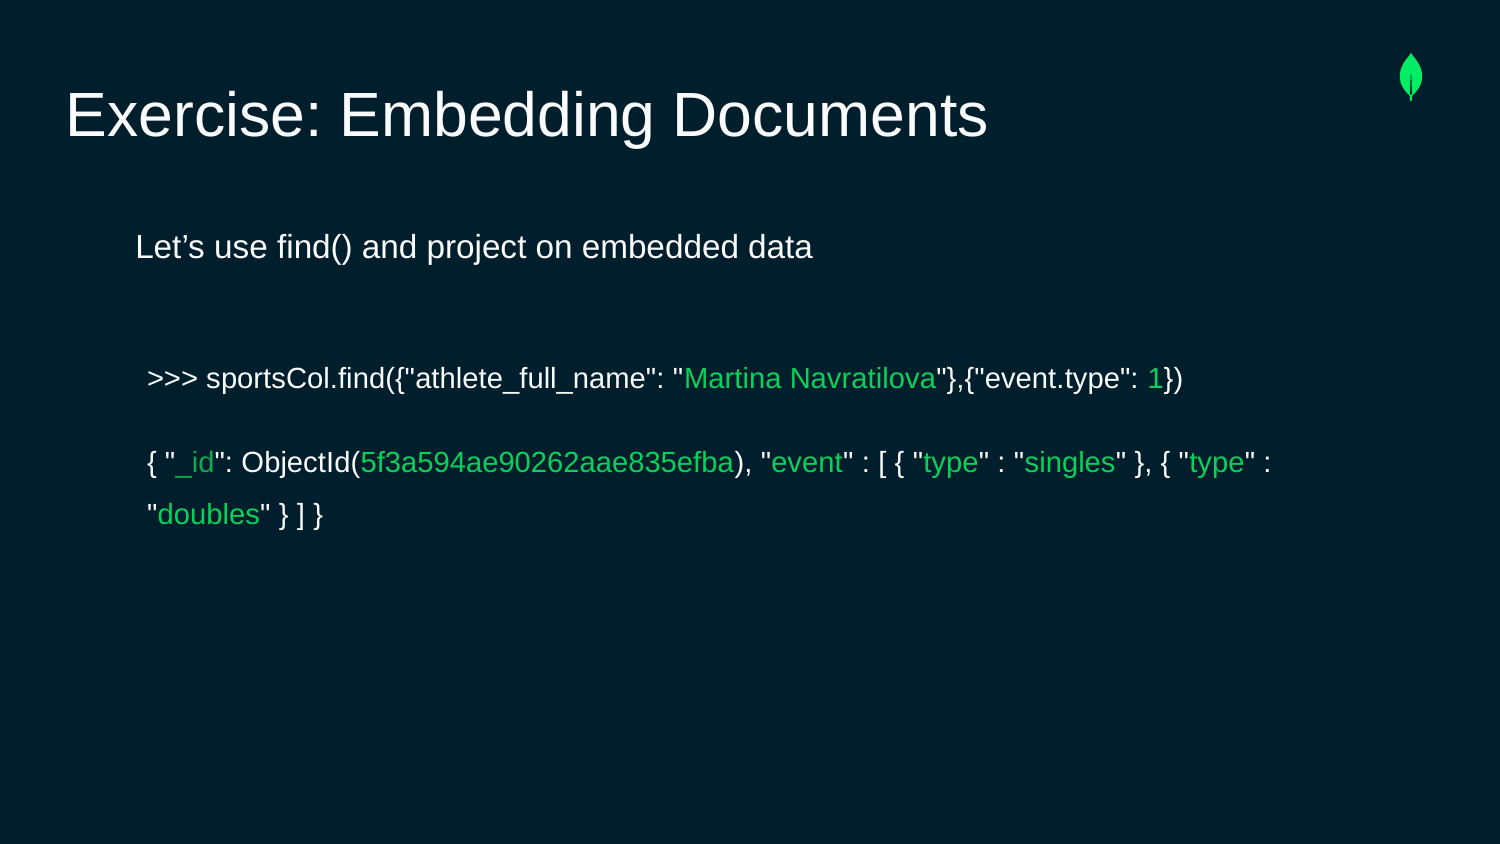

Exercise: Embedding Documents
Let’s use find() and project on embedded data
>>> sportsCol.find({"athlete_full_name": "Martina Navratilova"},{"event.type": 1})
{ "_id": ObjectId(5f3a594ae90262aae835efba), "event" : [ { "type" : "singles" }, { "type" : "doubles" } ] }